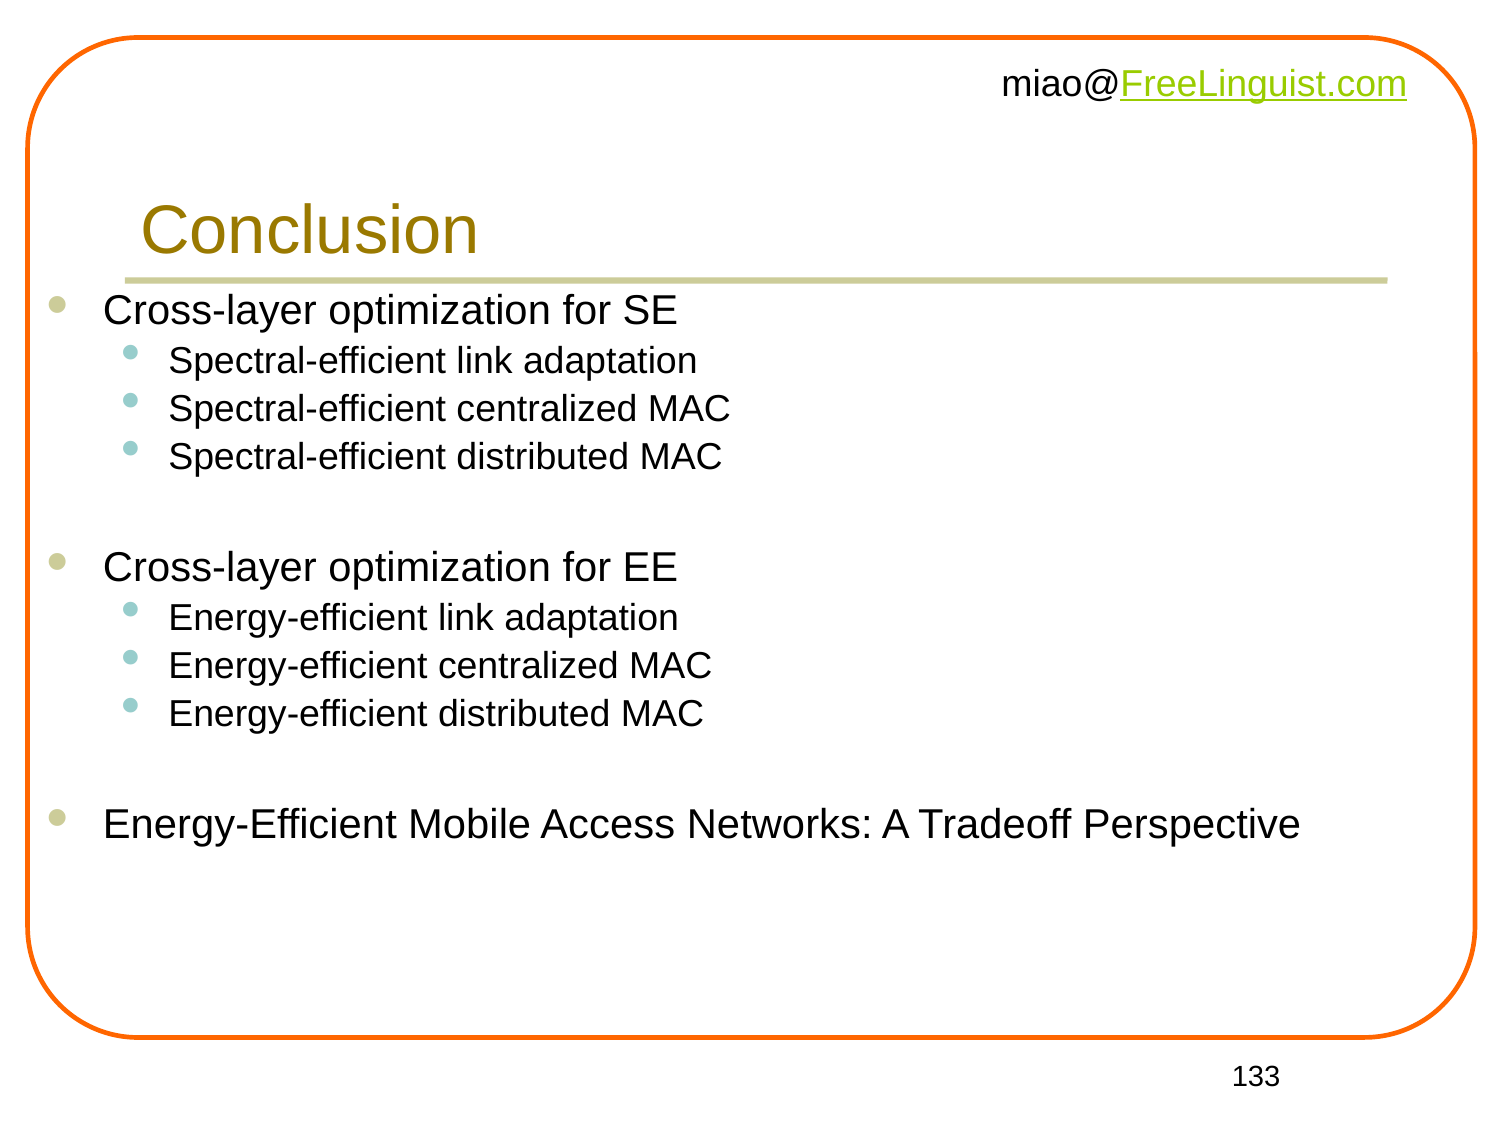

# Conclusion
Cross-layer optimization for SE
Spectral-efficient link adaptation
Spectral-efficient centralized MAC
Spectral-efficient distributed MAC

Cross-layer optimization for EE
Energy-efficient link adaptation
Energy-efficient centralized MAC
Energy-efficient distributed MAC

Energy-Efficient Mobile Access Networks: A Tradeoff Perspective
133